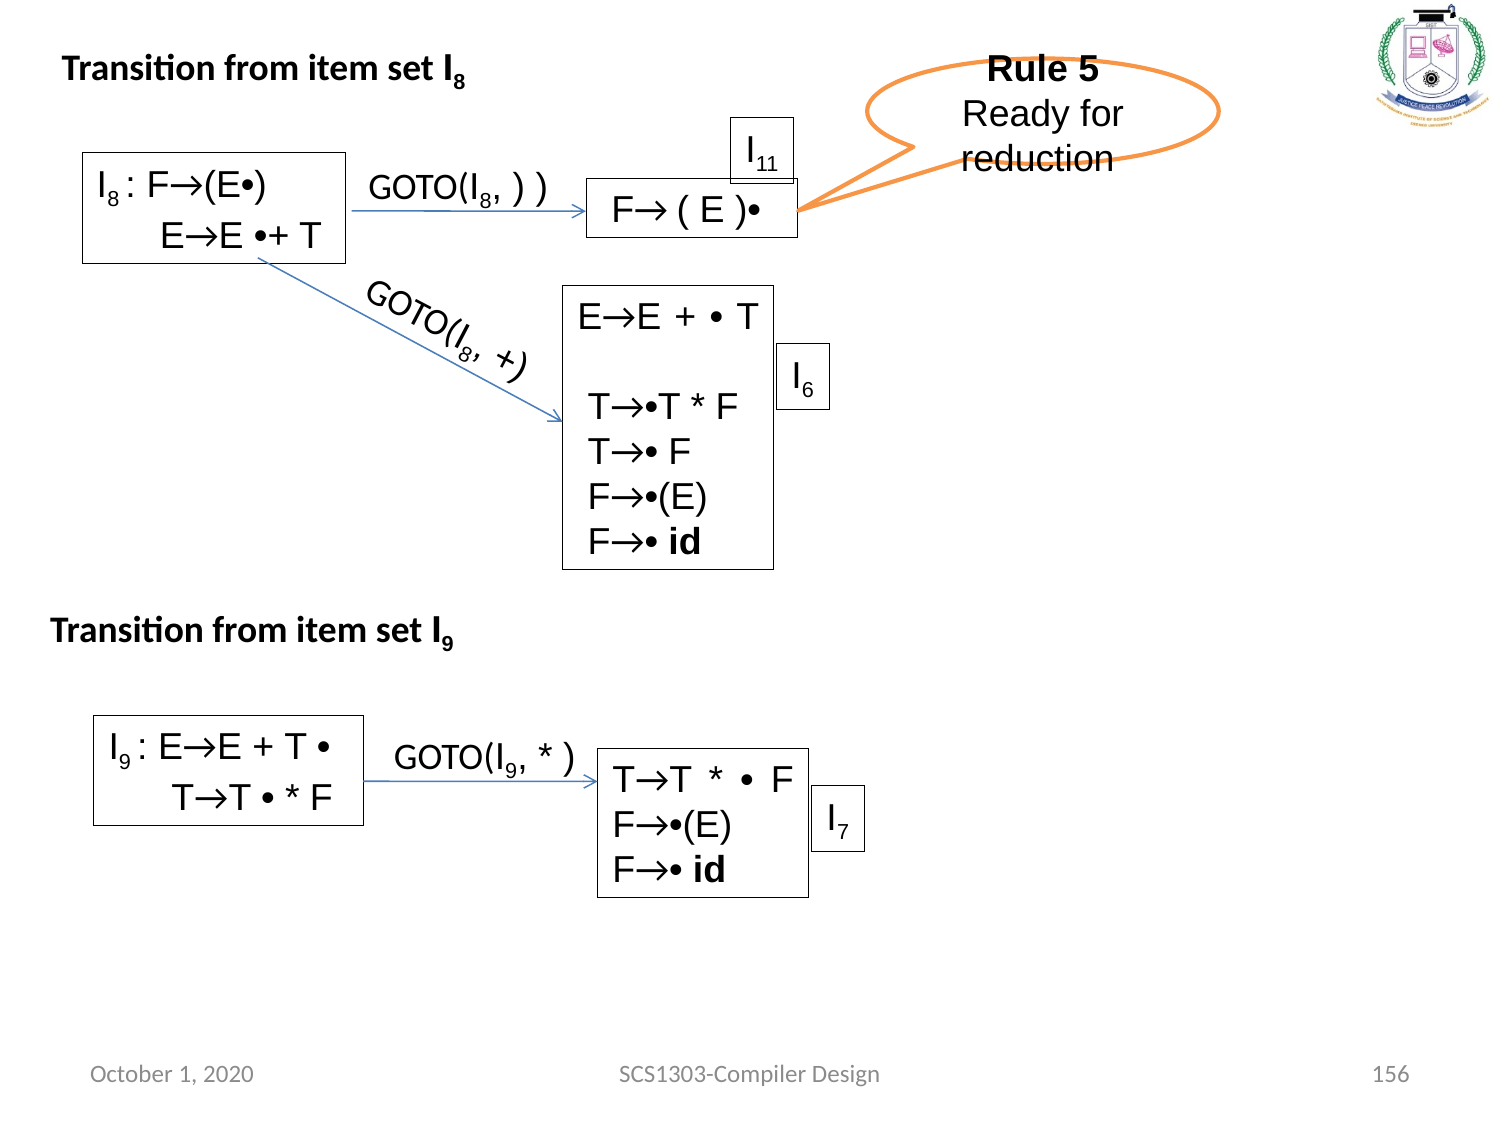

Transition from item set I8

Rule 5 Ready for reduction

I11
I8 : F→(E•)
      E→E •+ T
GOTO(I8, ) )
 F→ ( E )•
E→E + • T
 T→•T * F
 T→• F
 F→•(E)
 F→• id
GOTO(I8, +)
I6
Transition from item set I9
I9 : E→E + T •
      T→T • * F
GOTO(I9, * )
T→T * • F F→•(E)
F→• id
I7
October 1, 2020
SCS1303-Compiler Design
156